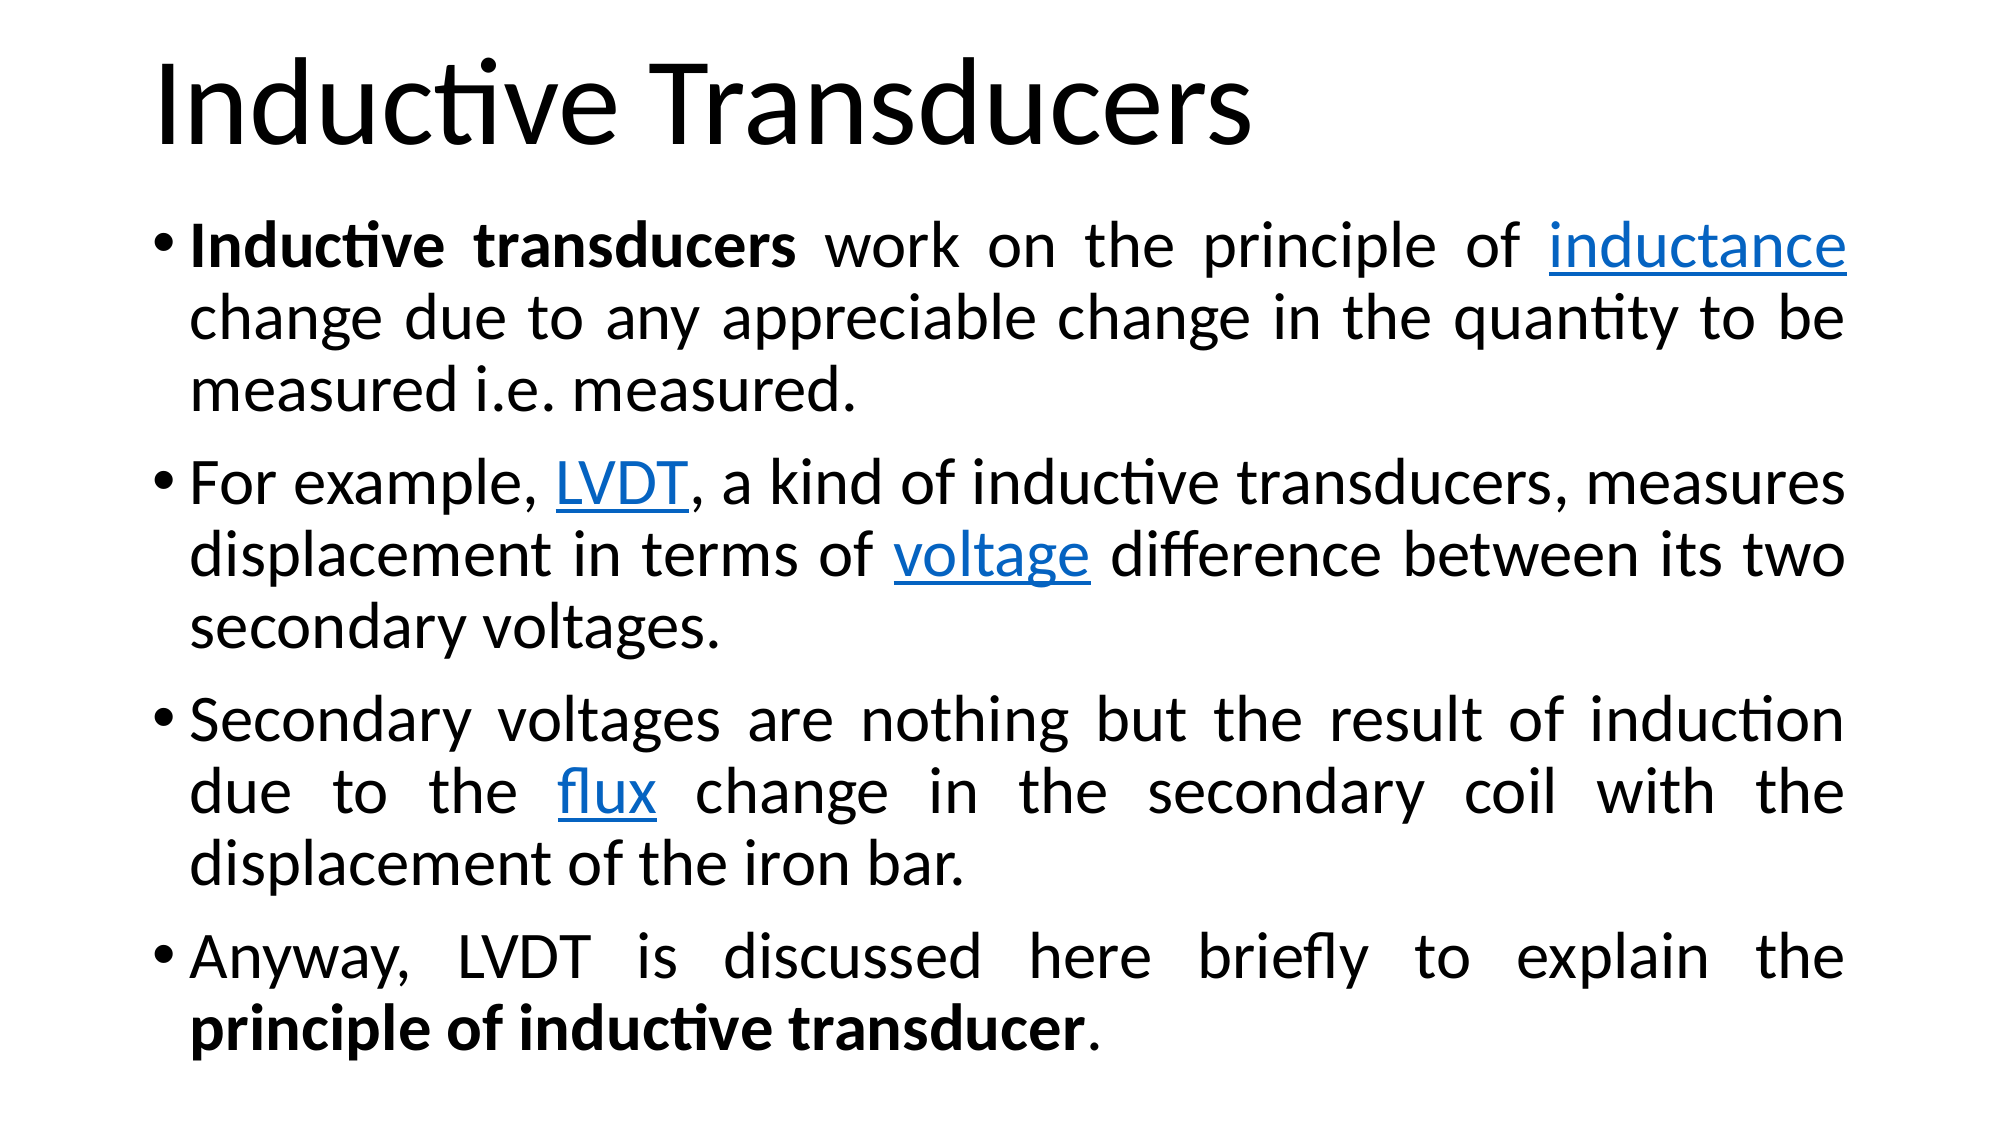

# Inductive Transducers
Inductive transducers work on the principle of inductance change due to any appreciable change in the quantity to be measured i.e. measured.
For example, LVDT, a kind of inductive transducers, measures displacement in terms of voltage difference between its two secondary voltages.
Secondary voltages are nothing but the result of induction due to the flux change in the secondary coil with the displacement of the iron bar.
Anyway, LVDT is discussed here briefly to explain the principle of inductive transducer.